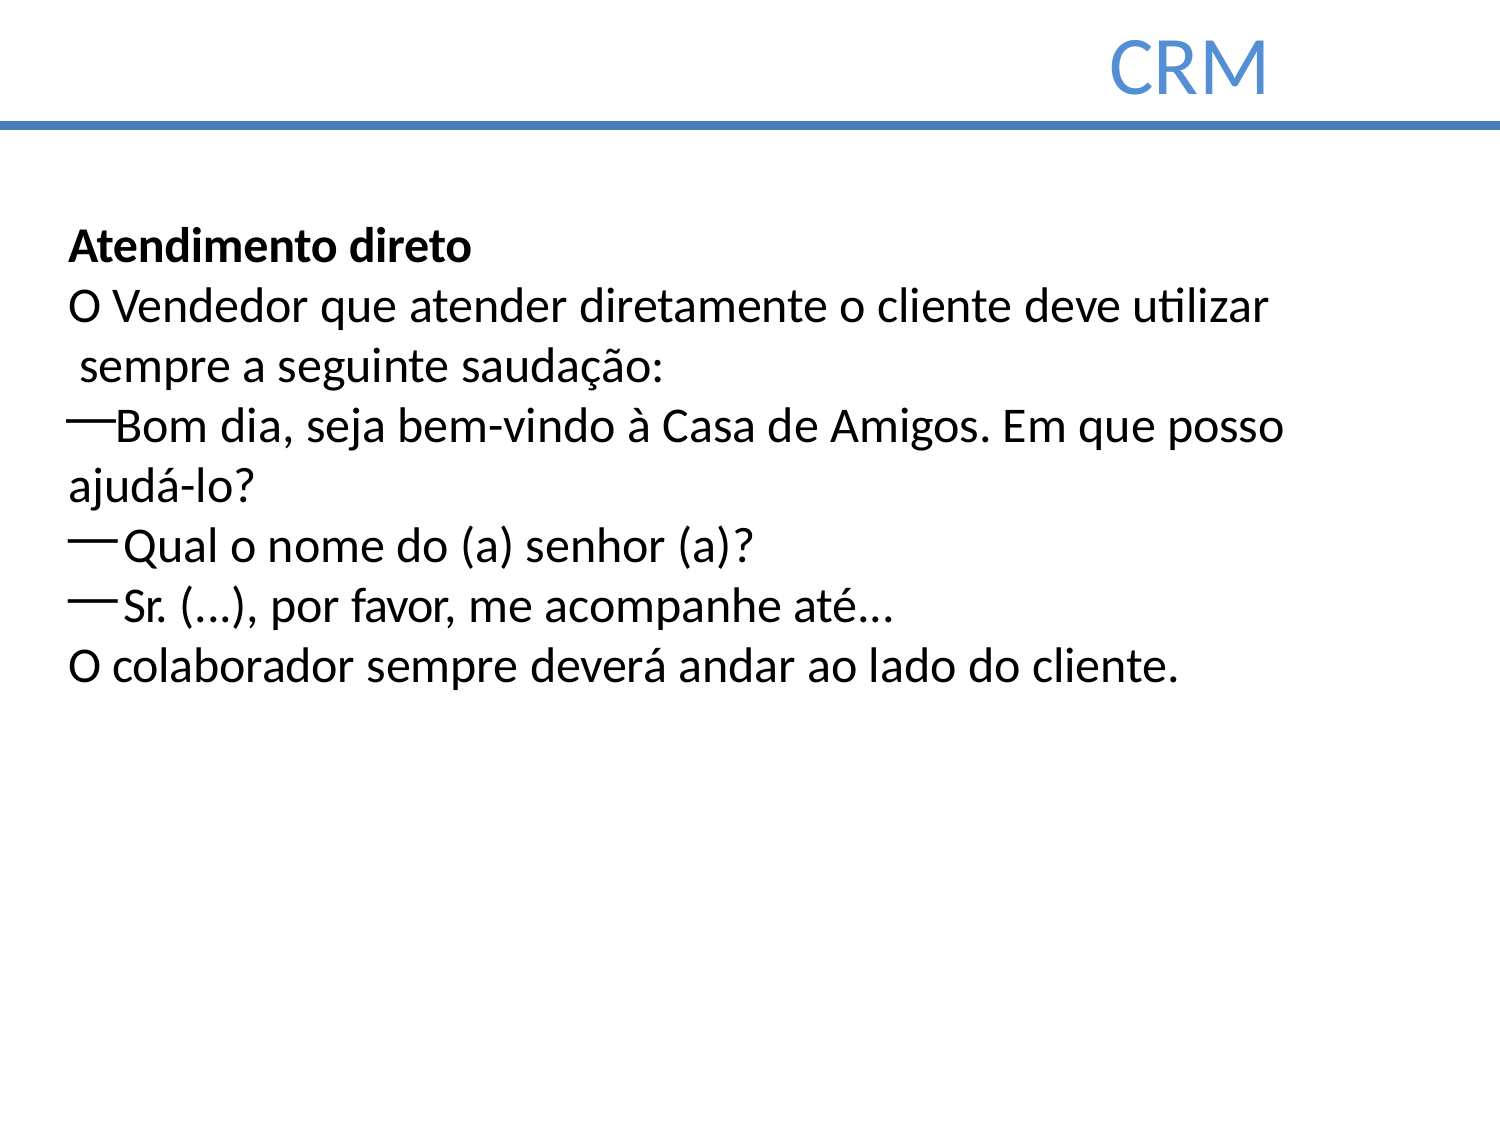

# CRM

Atendimento direto
O Vendedor que atender diretamente o cliente deve utilizar  sempre a seguinte saudação:
Bom dia, seja bem-vindo à Casa de Amigos. Em que posso  ajudá-lo?
Qual o nome do (a) senhor (a)?
Sr. (...), por favor, me acompanhe até...
O colaborador sempre deverá andar ao lado do cliente.